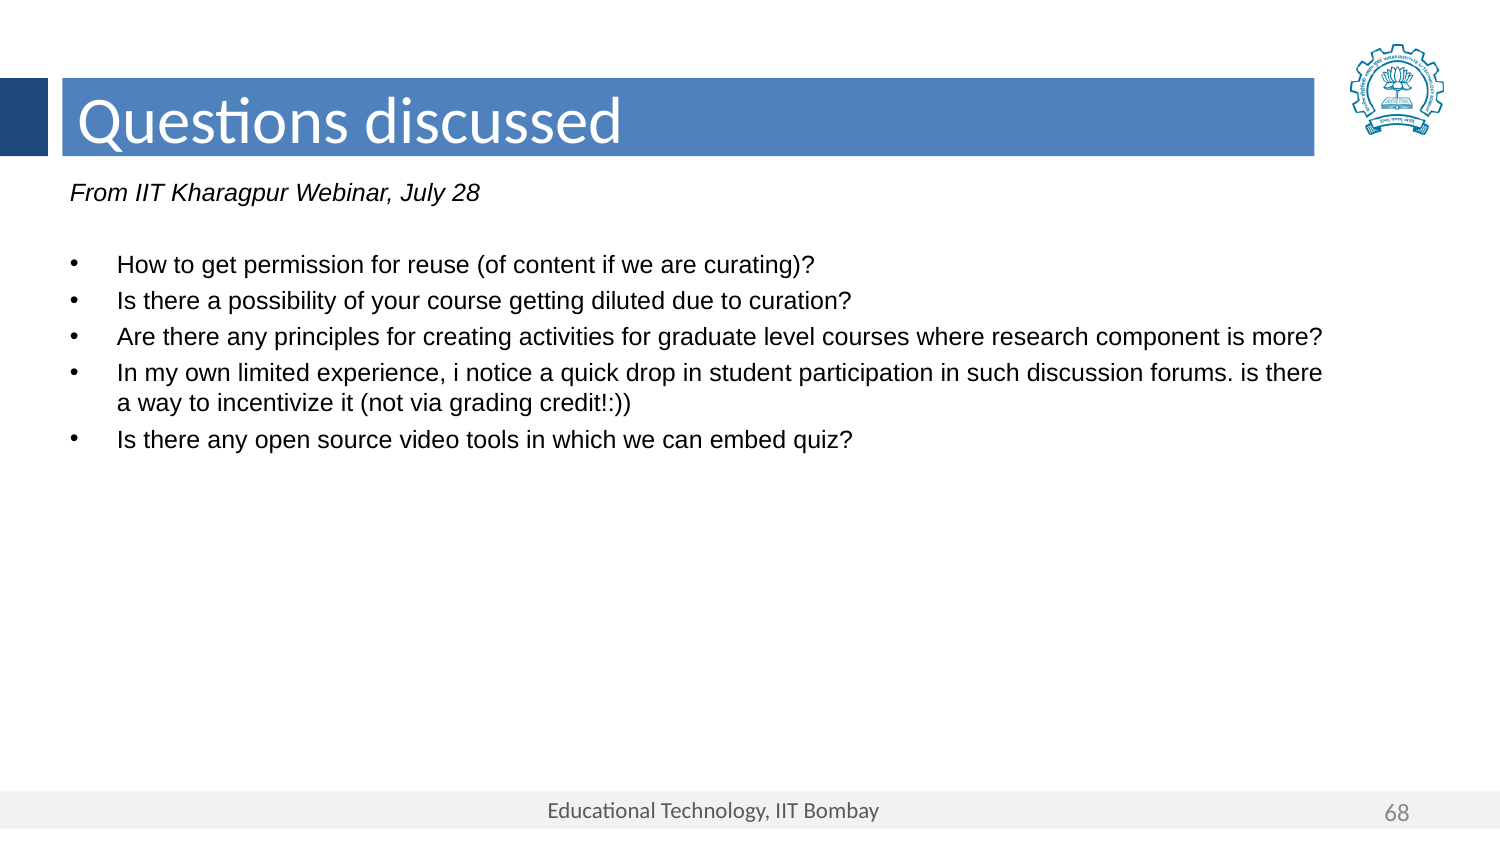

Questions discussed
From IIT Kharagpur Webinar, July 28

How to get permission for reuse (of content if we are curating)?
Is there a possibility of your course getting diluted due to curation?
Are there any principles for creating activities for graduate level courses where research component is more?
In my own limited experience, i notice a quick drop in student participation in such discussion forums. is there a way to incentivize it (not via grading credit!:))
Is there any open source video tools in which we can embed quiz?

68